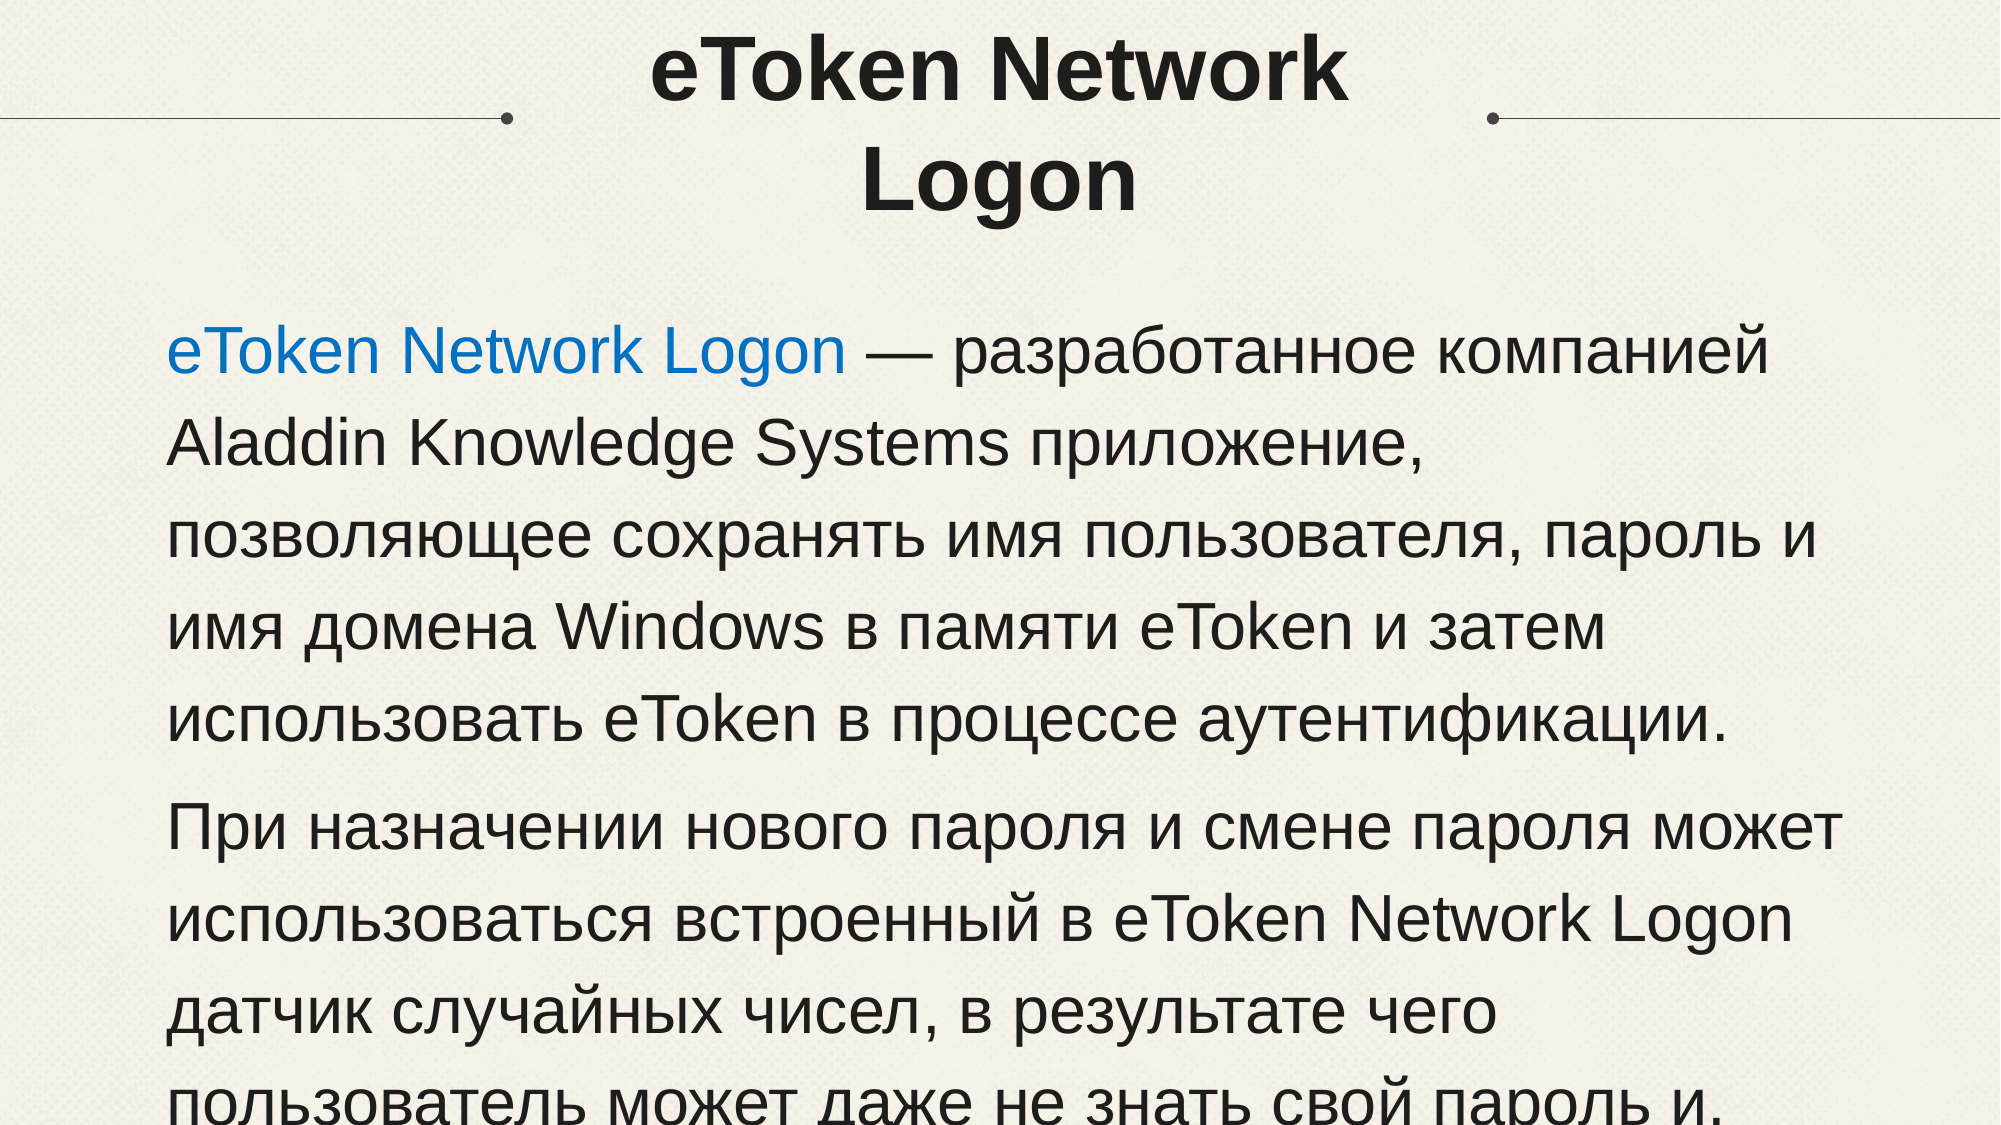

# eToken Network Logon
eToken Network Logon — разработанное компанией Aladdin Knowledge Systems приложение, позволяющее сохранять имя пользователя, пароль и имя домена Windows в памяти eToken и затем использовать eToken в процессе аутентификации.
При назначении нового пароля и смене пароля может использоваться встроенный в eToken Network Logon датчик случайных чисел, в результате чего пользователь может даже не знать свой пароль и, следовательно, не иметь возможности входить в систему без eToken.